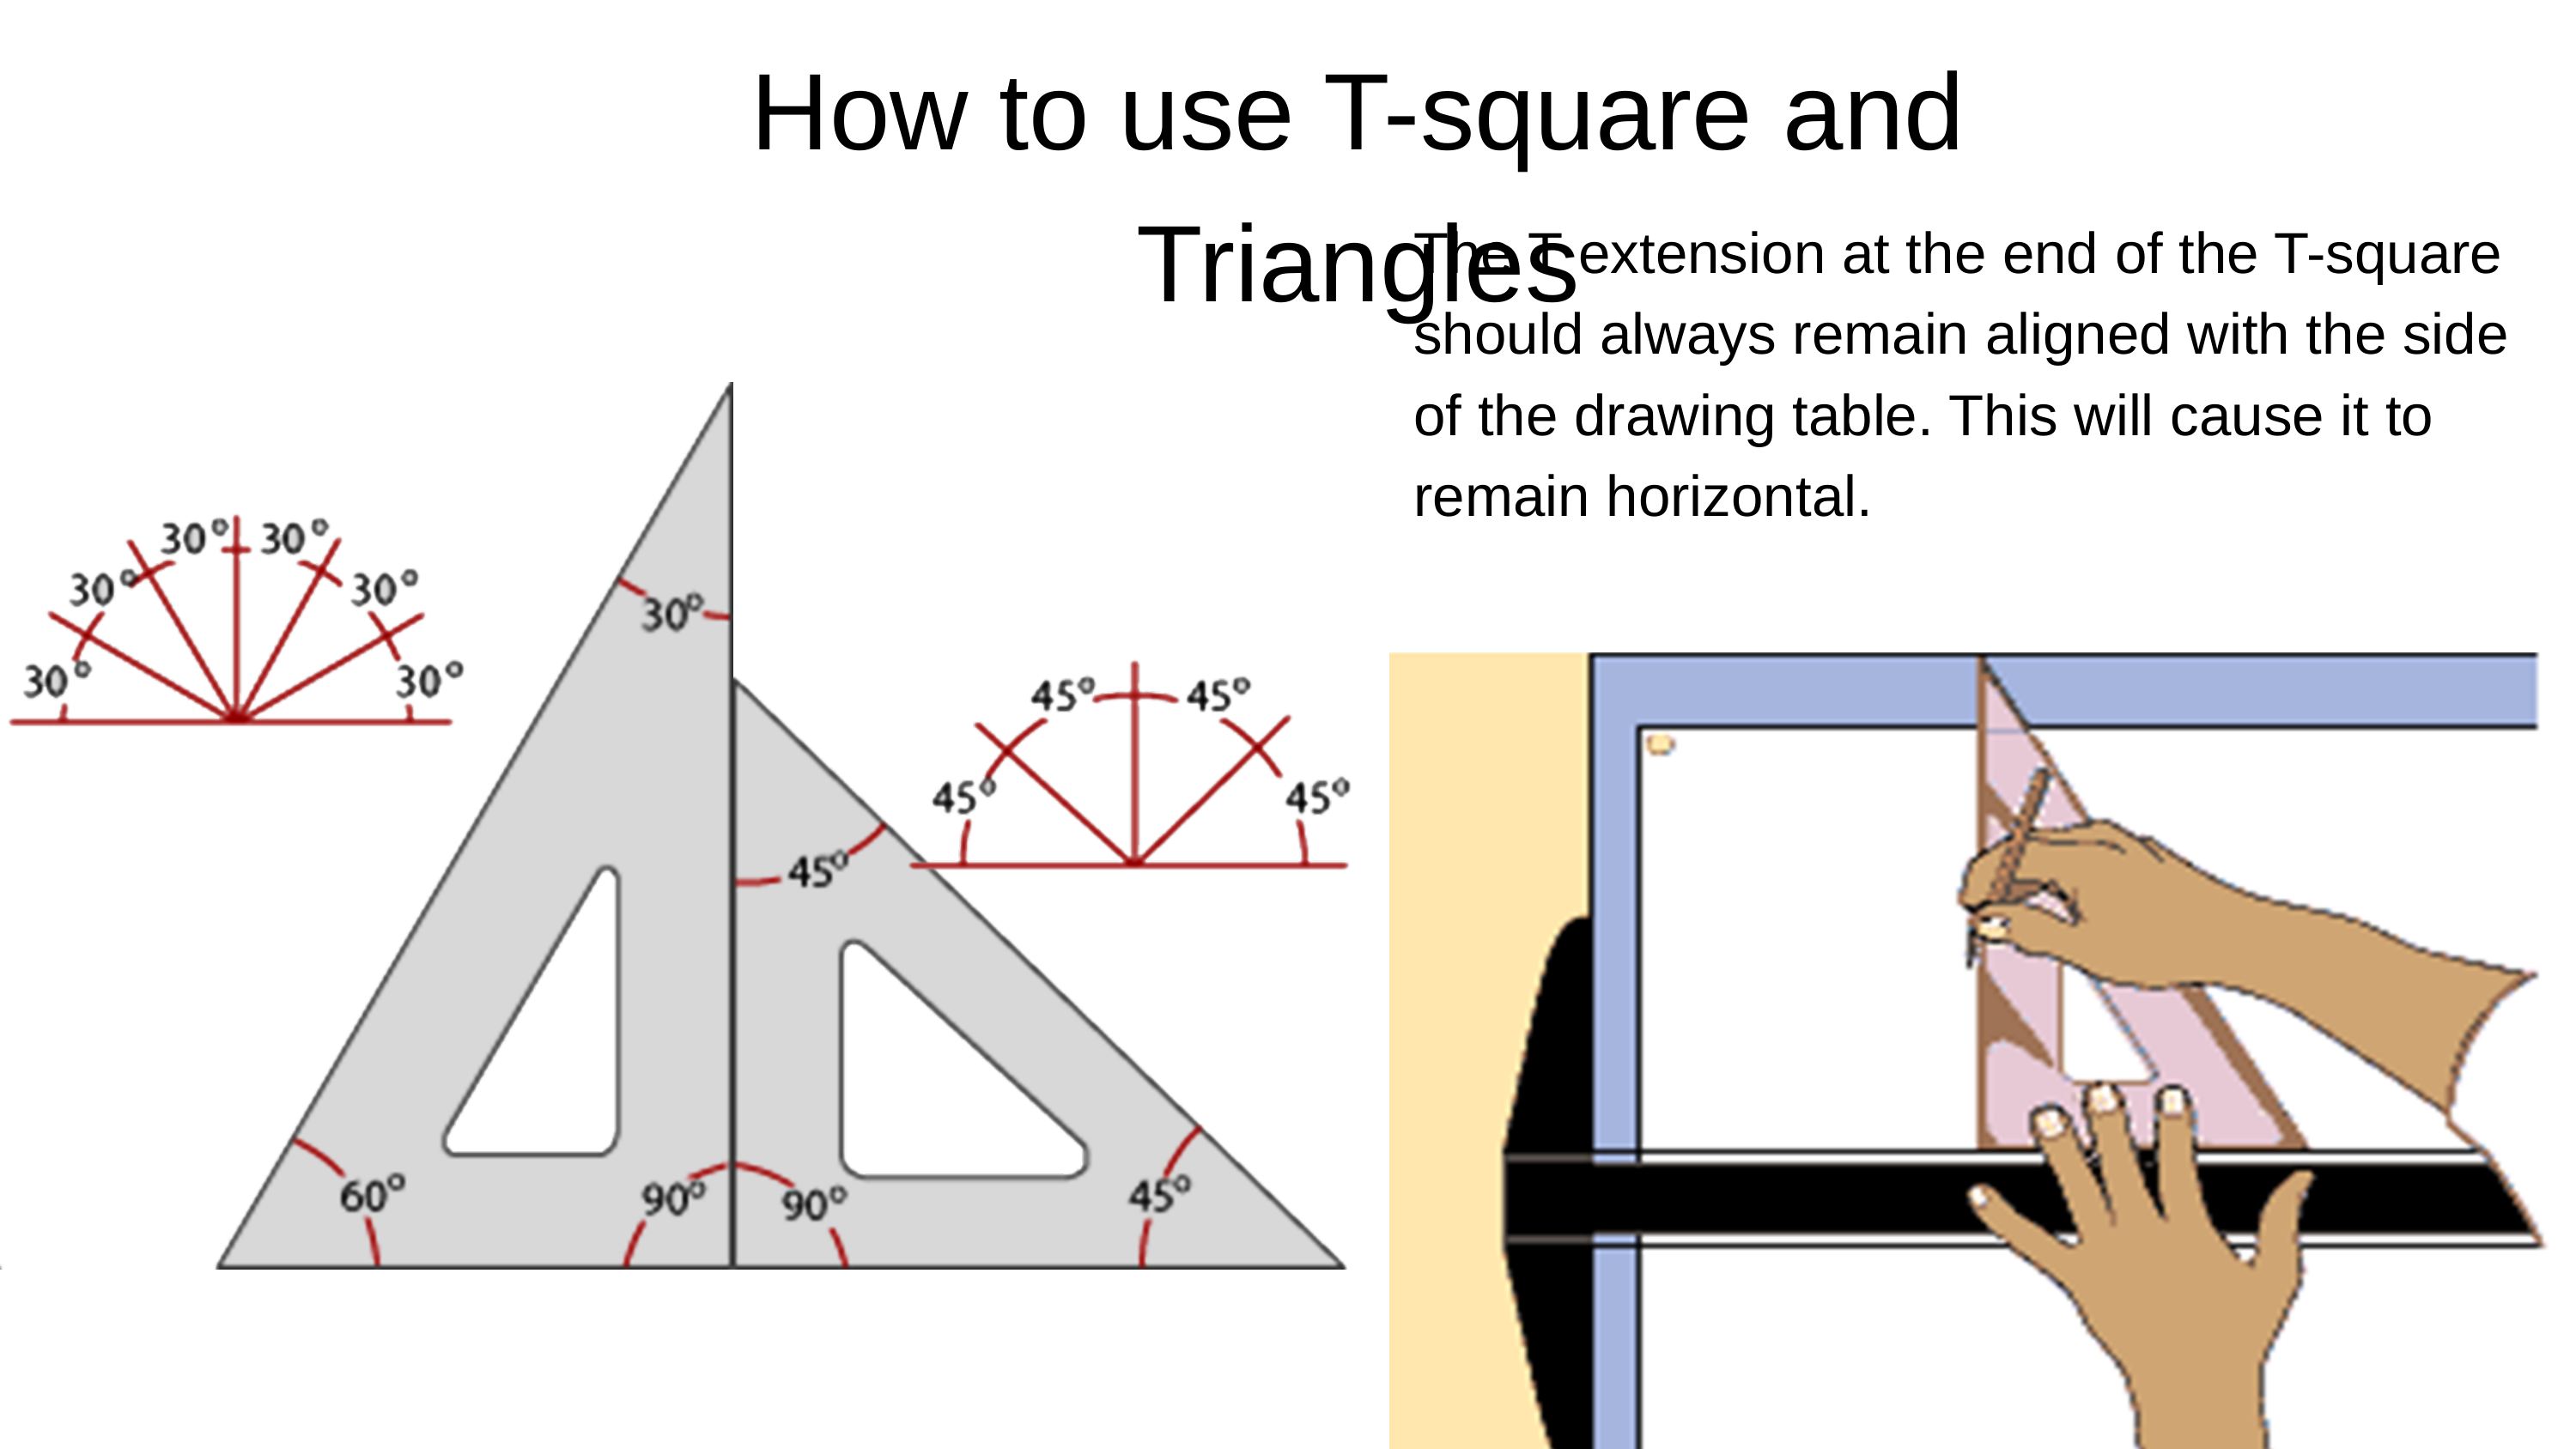

How to use T-square and Triangles
The T extension at the end of the T-square should always remain aligned with the side of the drawing table. This will cause it to remain horizontal.